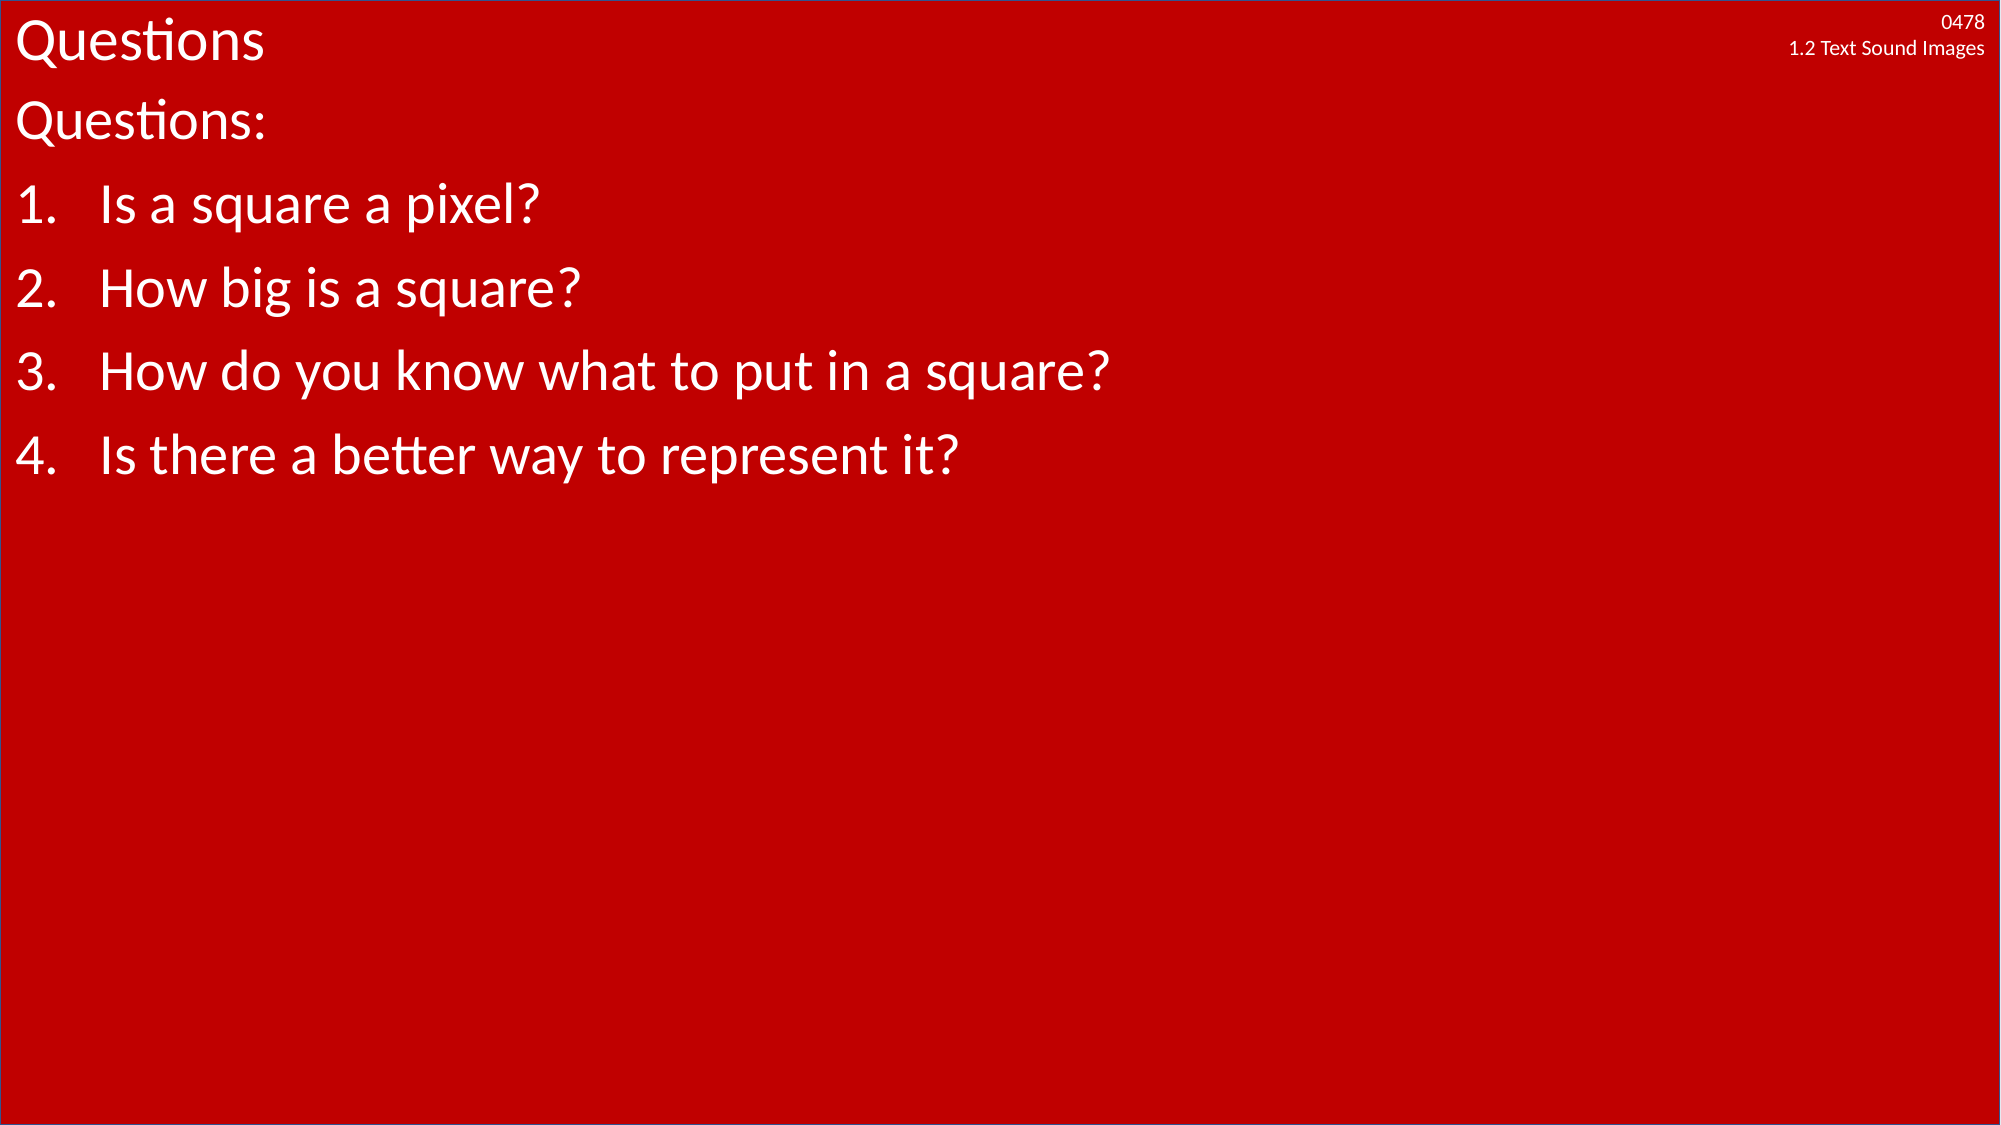

# Questions
Questions:
Is a square a pixel?
How big is a square?
How do you know what to put in a square?
Is there a better way to represent it?